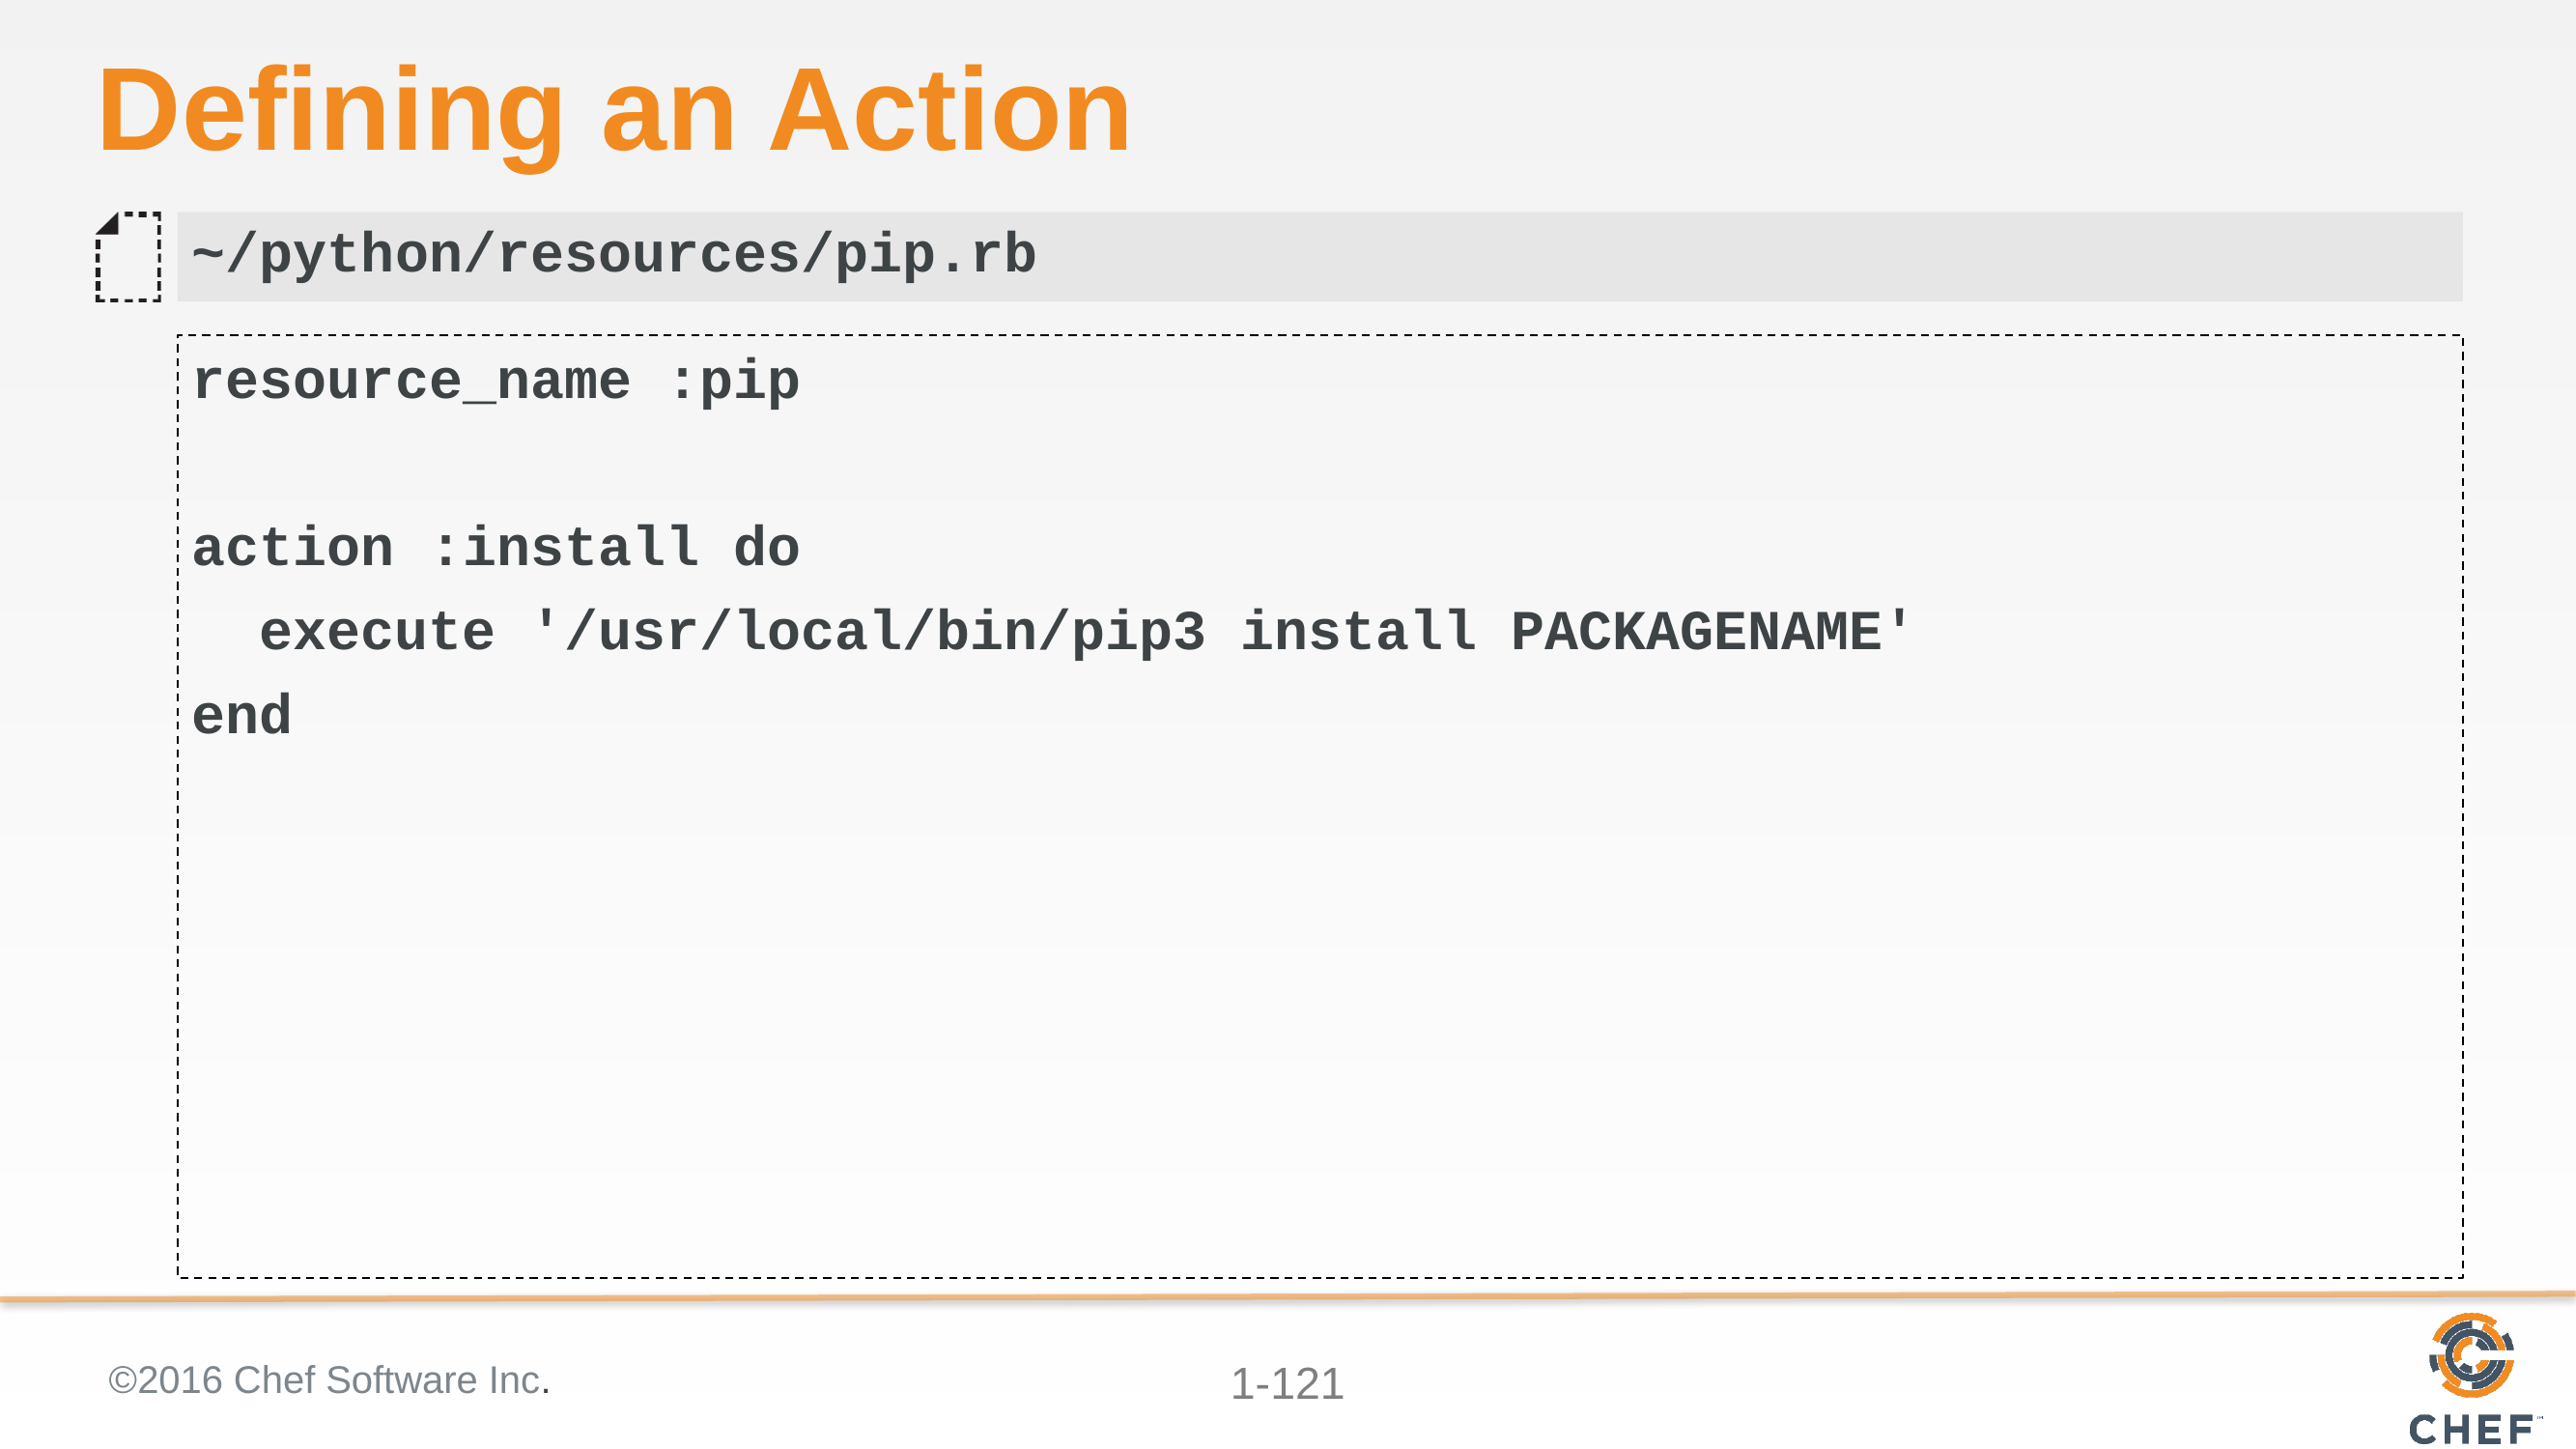

# Defining an Action
~/python/resources/pip.rb
resource_name :pip

action :install do
  execute '/usr/local/bin/pip3 install PACKAGENAME'
end